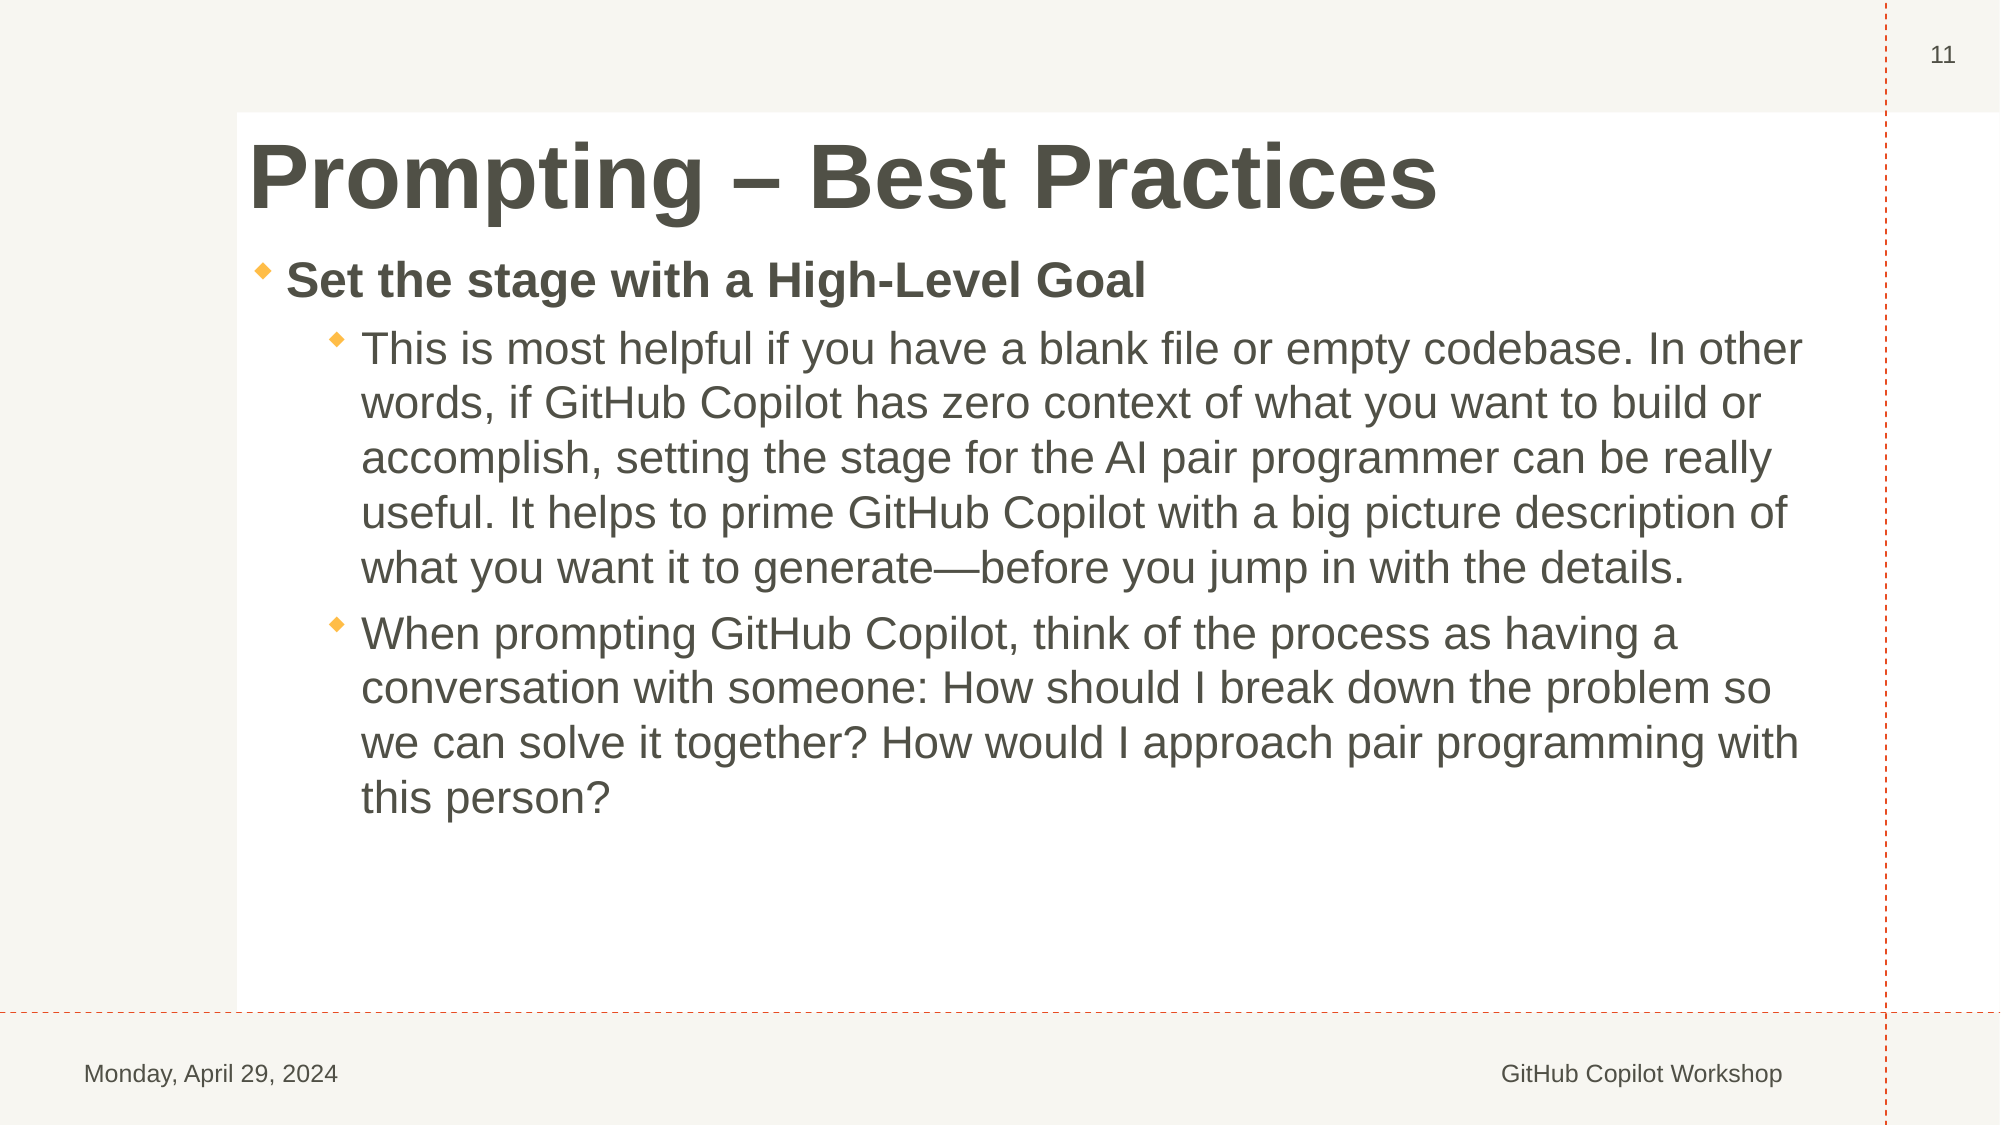

11
Prompting – Best Practices
Set the stage with a High-Level Goal
This is most helpful if you have a blank file or empty codebase. In other words, if GitHub Copilot has zero context of what you want to build or accomplish, setting the stage for the AI pair programmer can be really useful. It helps to prime GitHub Copilot with a big picture description of what you want it to generate—before you jump in with the details.
When prompting GitHub Copilot, think of the process as having a conversation with someone: How should I break down the problem so we can solve it together? How would I approach pair programming with this person?

Monday, April 29, 2024
GitHub Copilot Workshop